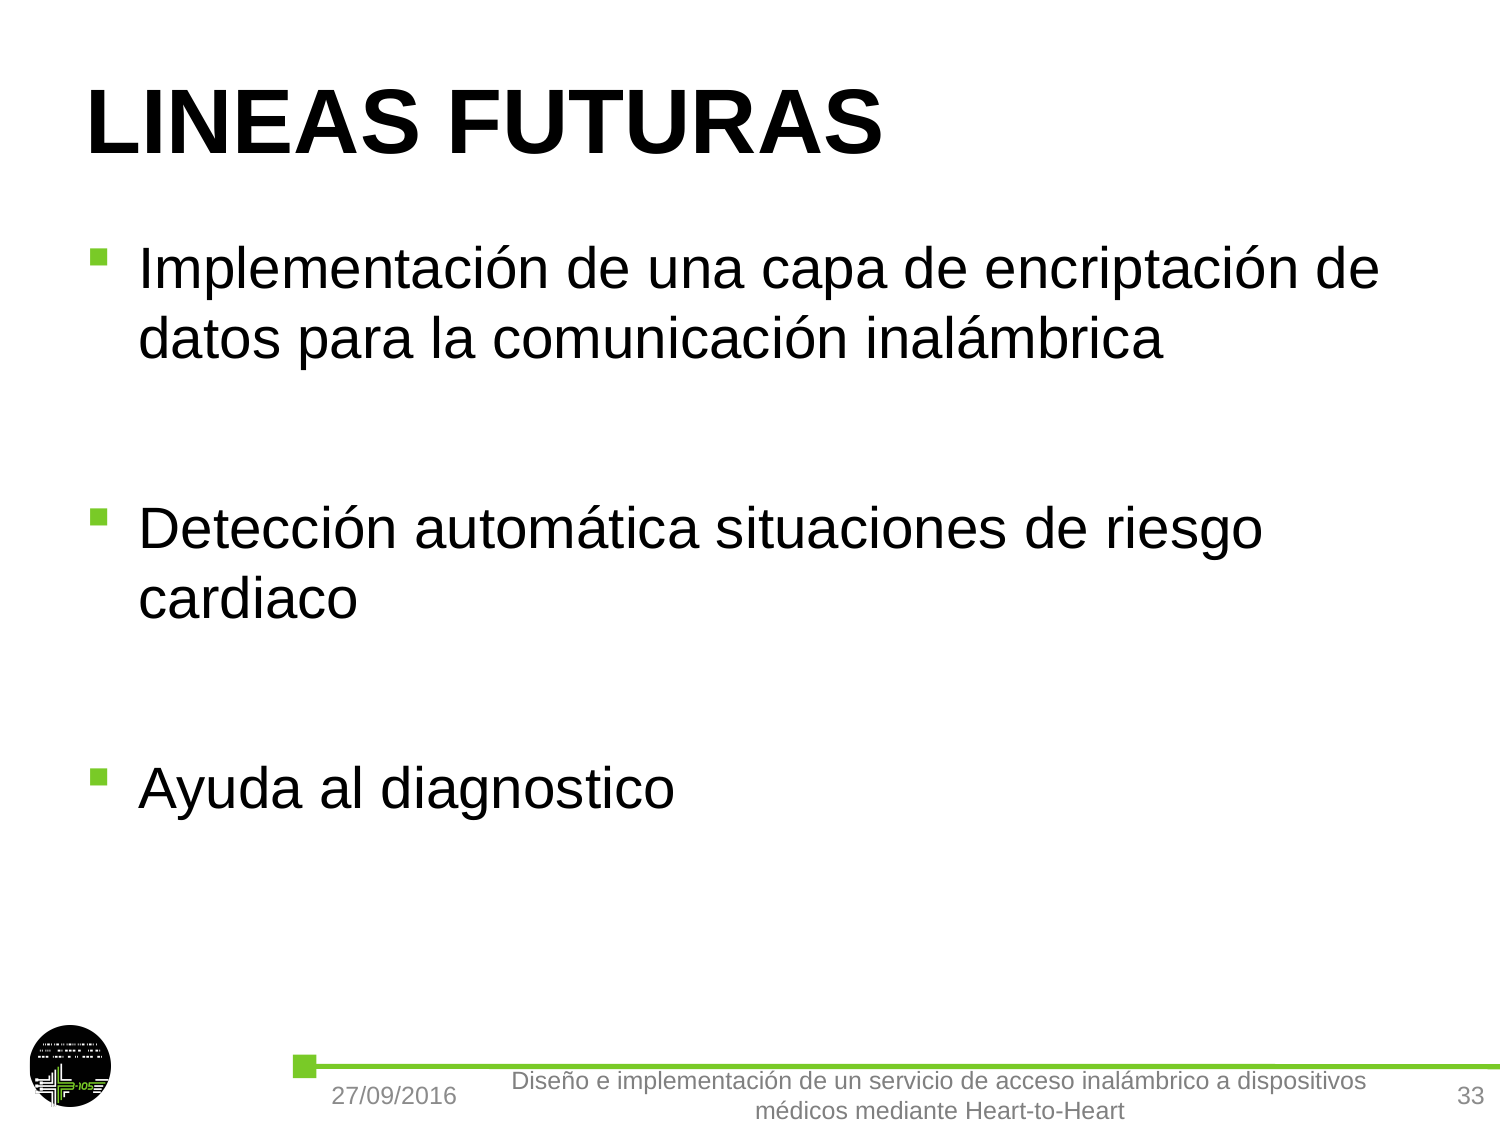

# LINEAS FUTURAS
Implementación de una capa de encriptación de datos para la comunicación inalámbrica

Detección automática situaciones de riesgo cardiaco

Ayuda al diagnostico
27/09/2016
Diseño e implementación de un servicio de acceso inalámbrico a dispositivos médicos mediante Heart-to-Heart
33